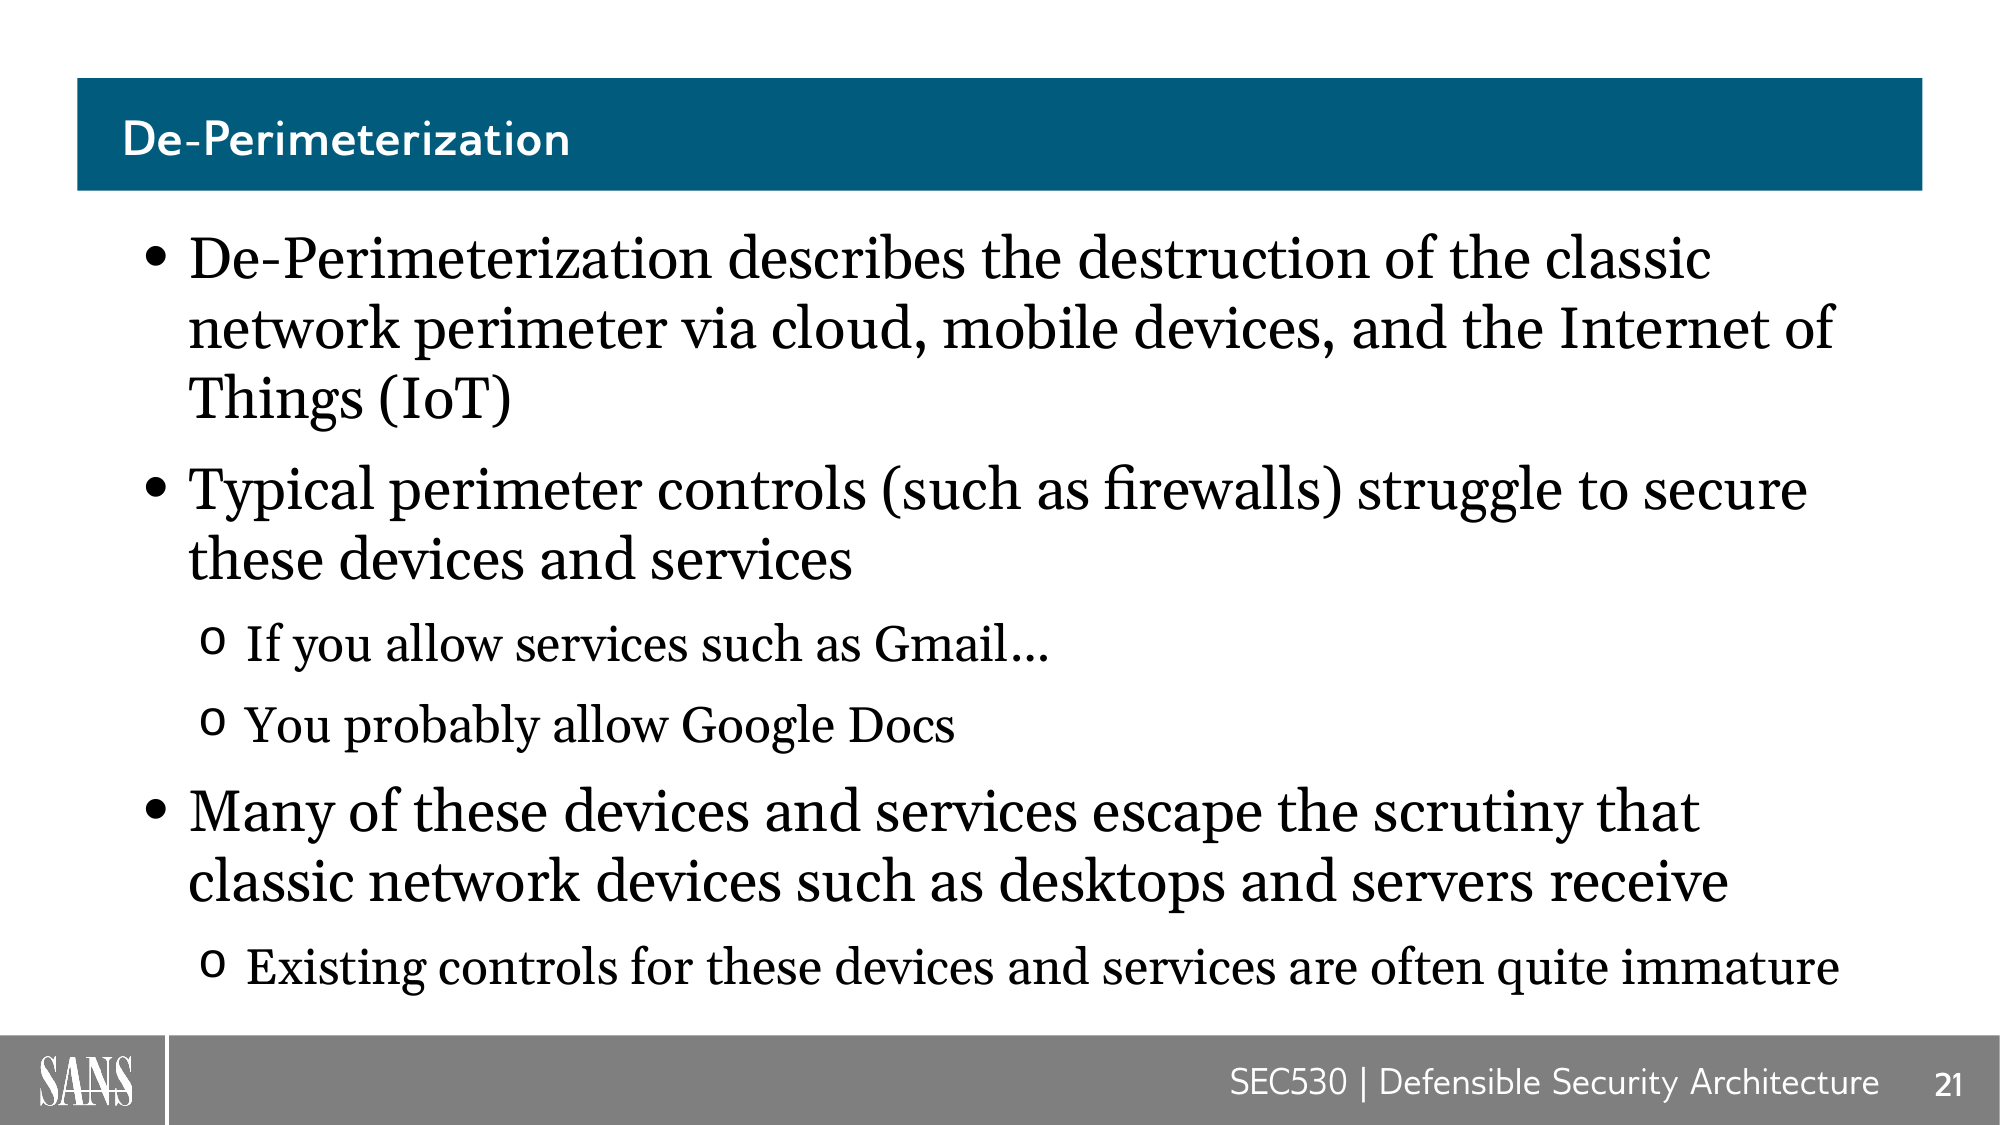

# De-Perimeterization
De-Perimeterization describes the destruction of the classic network perimeter via cloud, mobile devices, and the Internet of Things (IoT)
Typical perimeter controls (such as firewalls) struggle to secure these devices and services
If you allow services such as Gmail…
You probably allow Google Docs
Many of these devices and services escape the scrutiny that classic network devices such as desktops and servers receive
Existing controls for these devices and services are often quite immature